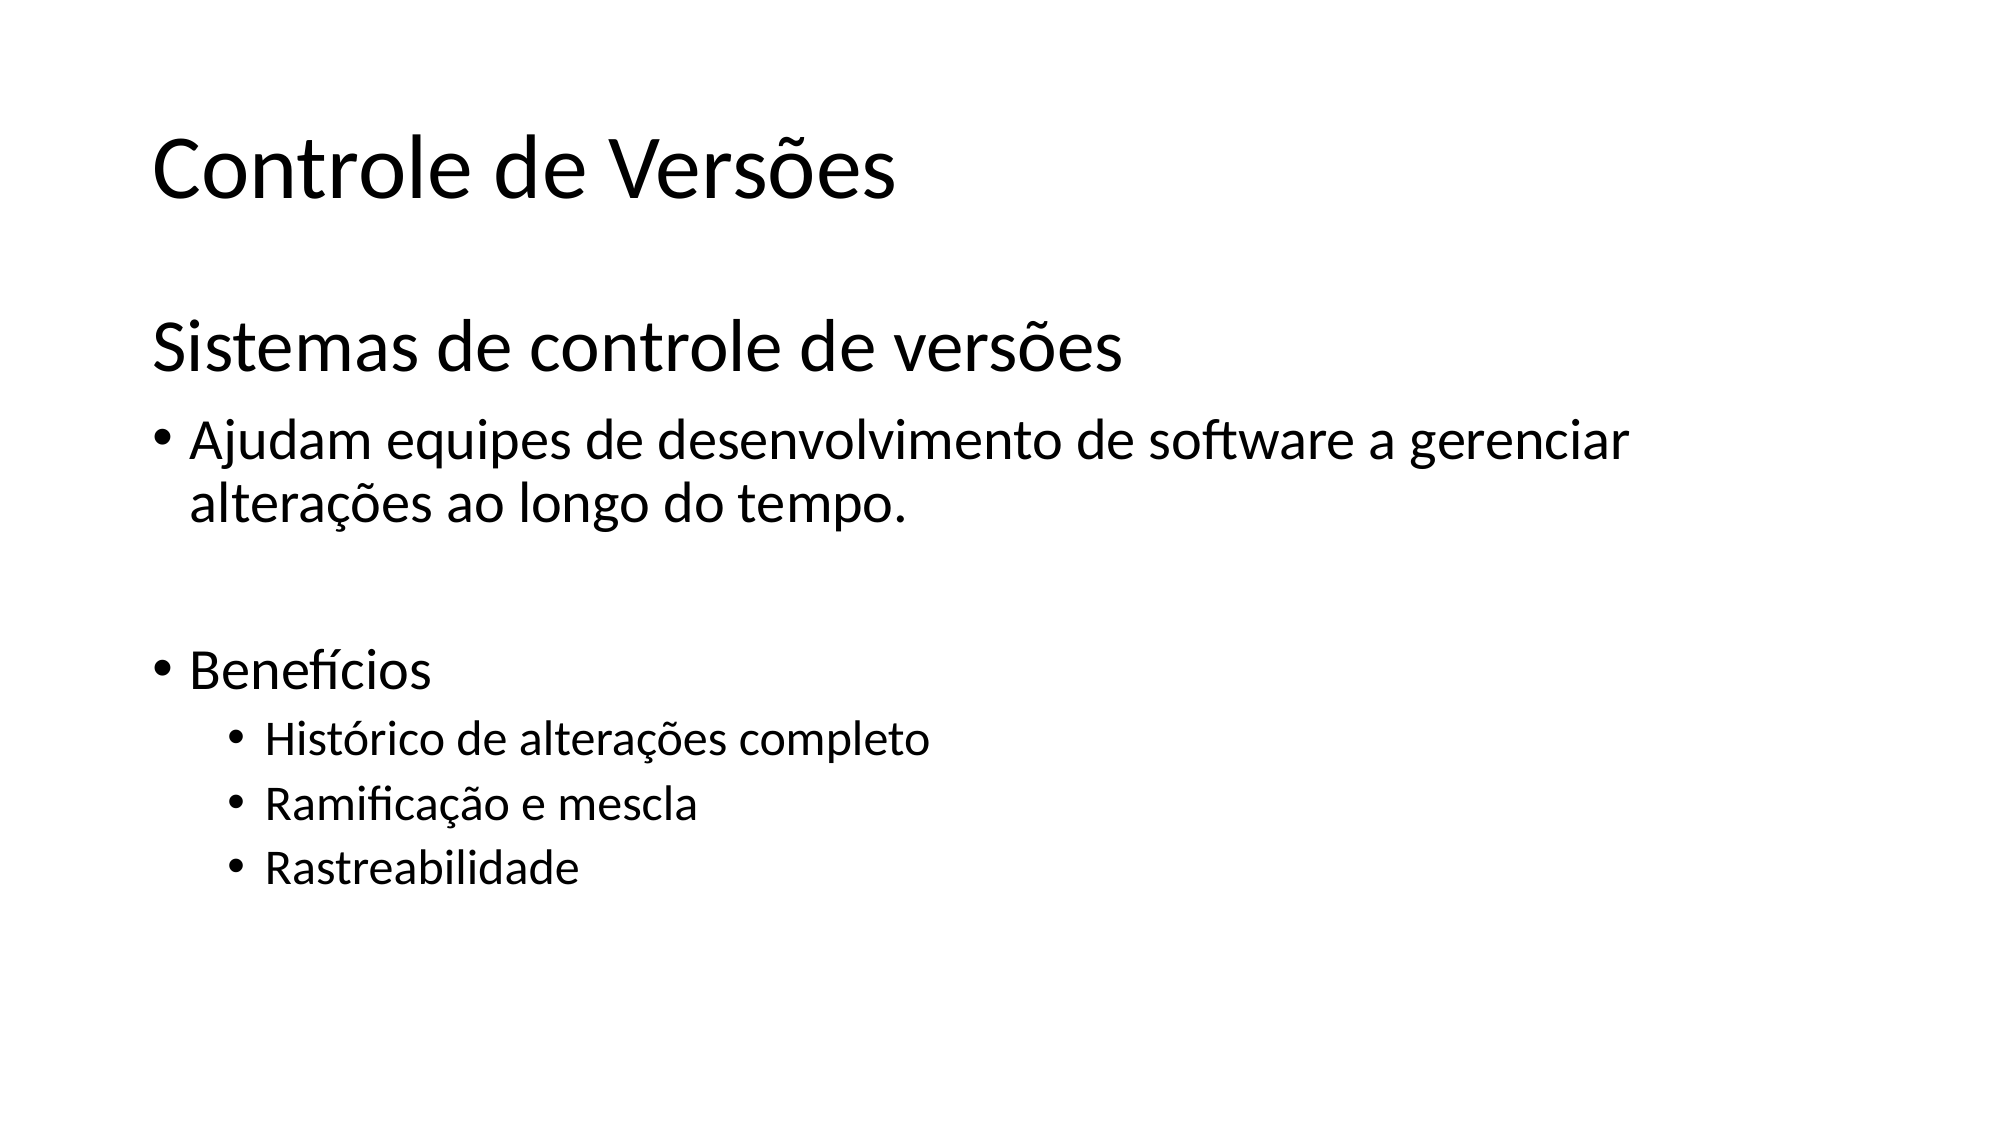

# Controle de Versões
Sistemas de controle de versões
Ajudam equipes de desenvolvimento de software a gerenciar alterações ao longo do tempo.

Benefícios
Histórico de alterações completo
Ramificação e mescla
Rastreabilidade